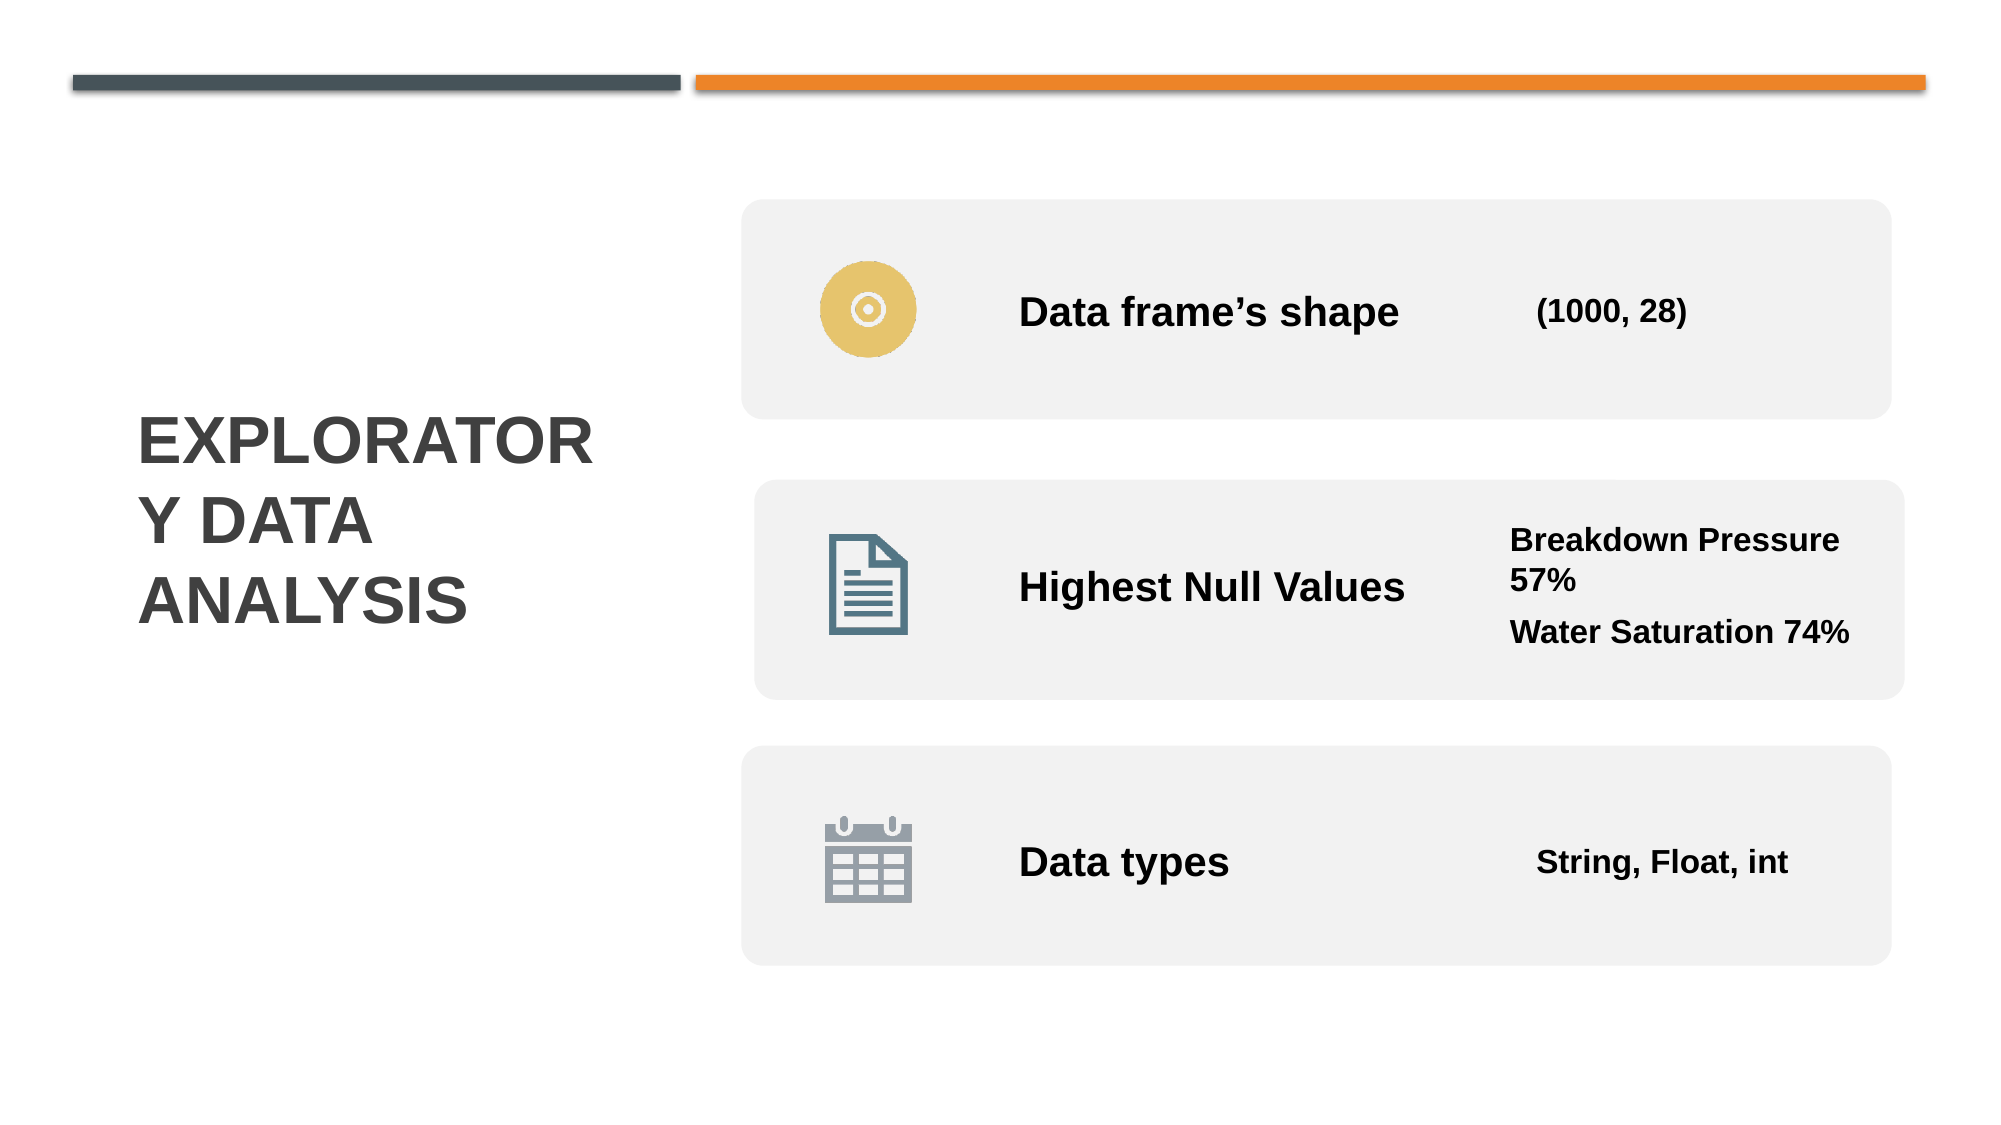

# Exploratory Data Analysis
Data frame’s shape
(1000, 28)
Highest Null Values
Breakdown Pressure 57%
Water Saturation 74%
Data types

String, Float, int